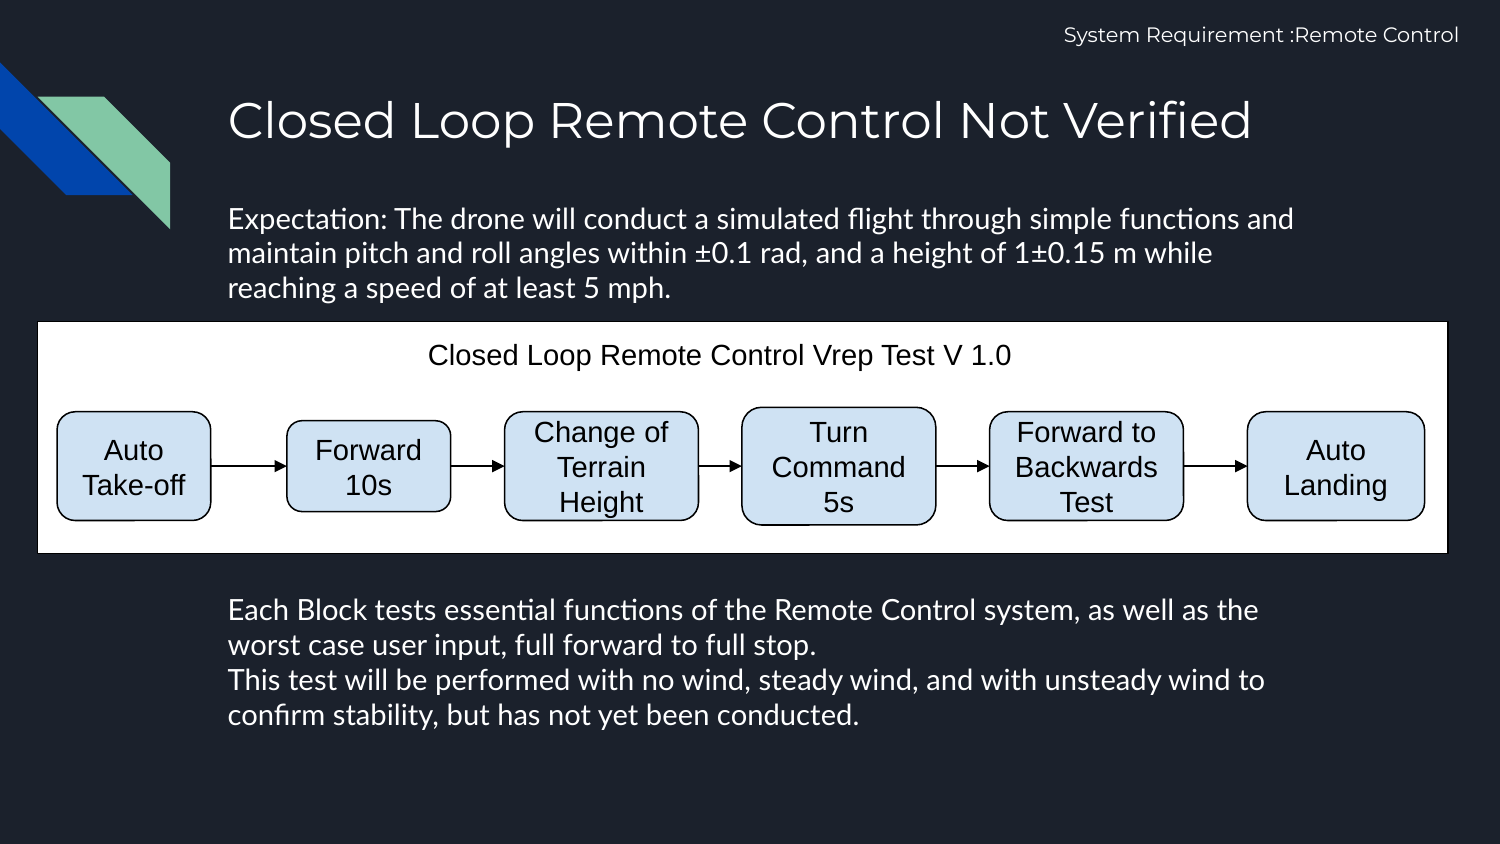

System Requirement :Remote Control
# Closed Loop Remote Control Not Verified
Expectation: The drone will conduct a simulated flight through simple functions and maintain pitch and roll angles within ±0.1 rad, and a height of 1±0.15 m while reaching a speed of at least 5 mph.

Closed Loop Remote Control Vrep Test V 1.0
Turn Command 5s
Auto Take-off
Change of Terrain Height
Forward to Backwards Test
Auto Landing
Forward 10s
Each Block tests essential functions of the Remote Control system, as well as the worst case user input, full forward to full stop.
This test will be performed with no wind, steady wind, and with unsteady wind to confirm stability, but has not yet been conducted.